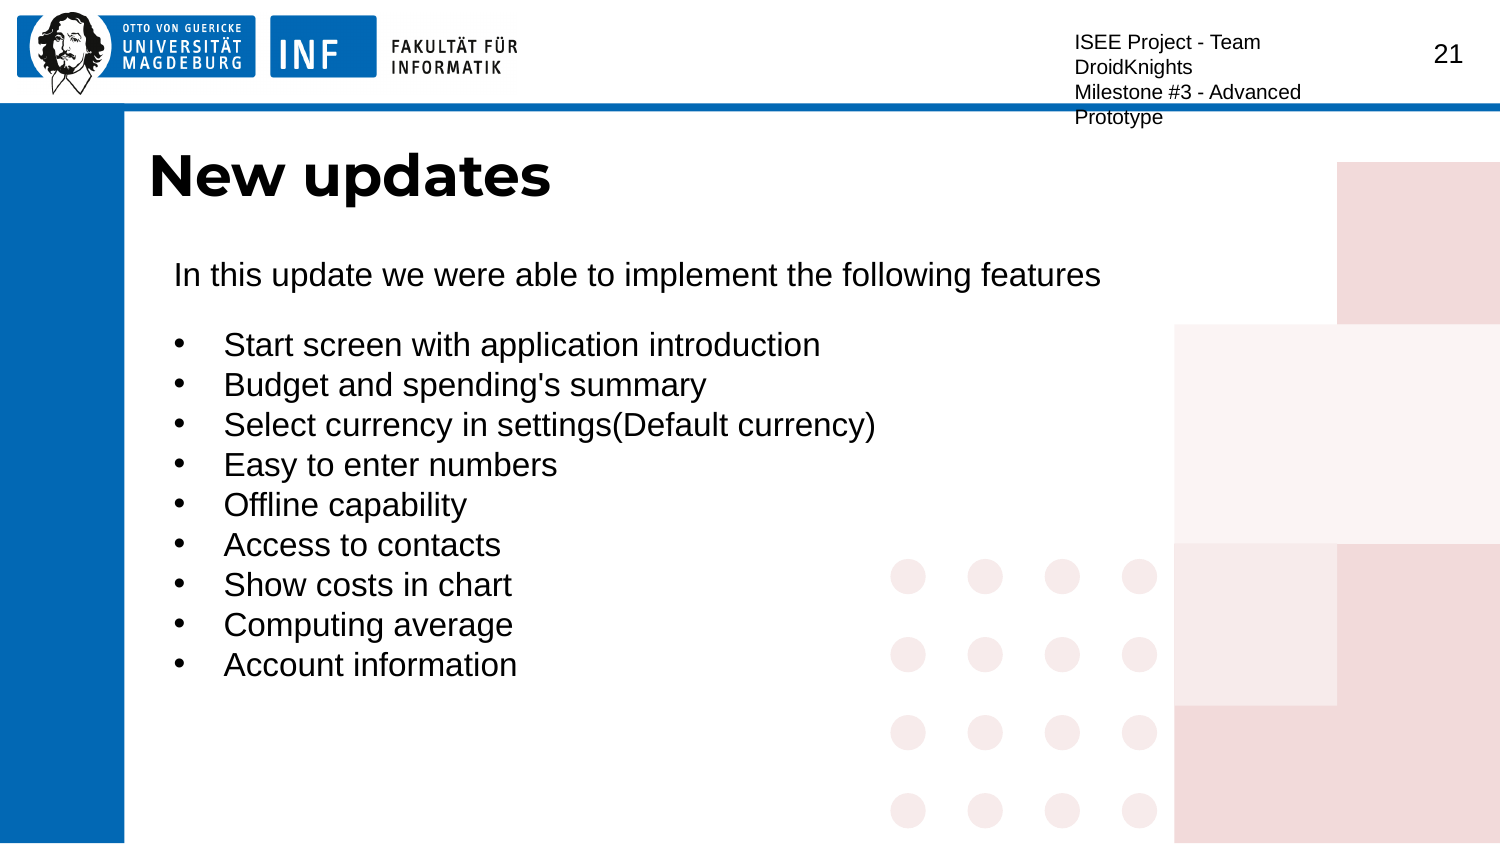

ISEE Project - Team DroidKnights
Milestone #3 - Advanced Prototype

21
# New updates
In this update we were able to implement the following features

Start screen with application introduction
Budget and spending's summary
Select currency in settings(Default currency)
Easy to enter numbers
Offline capability
Access to contacts
Show costs in chart
Computing average
Account information